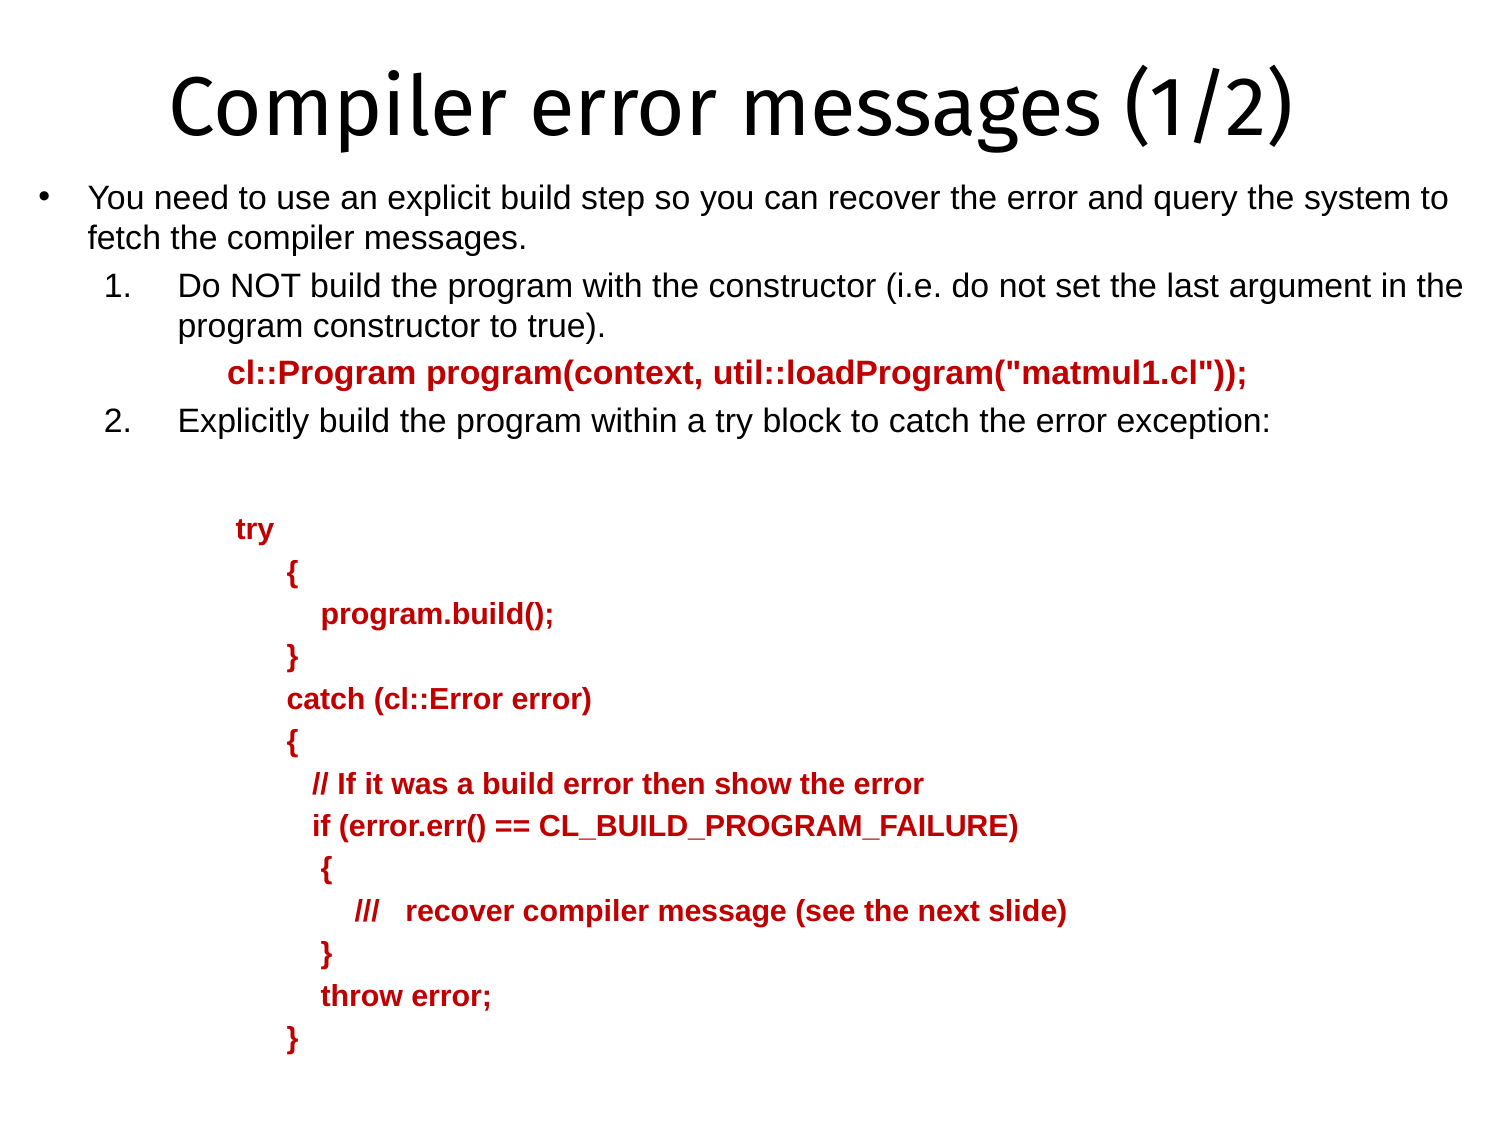

# Compiler error messages (1/2)
You need to use an explicit build step so you can recover the error and query the system to fetch the compiler messages.
Do NOT build the program with the constructor (i.e. do not set the last argument in the program constructor to true).
cl::Program program(context, util::loadProgram("matmul1.cl"));
Explicitly build the program within a try block to catch the error exception:

 try
       {
           program.build();
       }
       catch (cl::Error error)
       {
          // If it was a build error then show the error
          if (error.err() == CL_BUILD_PROGRAM_FAILURE)
           {
               ///   recover compiler message (see the next slide)
           }
           throw error;
       }